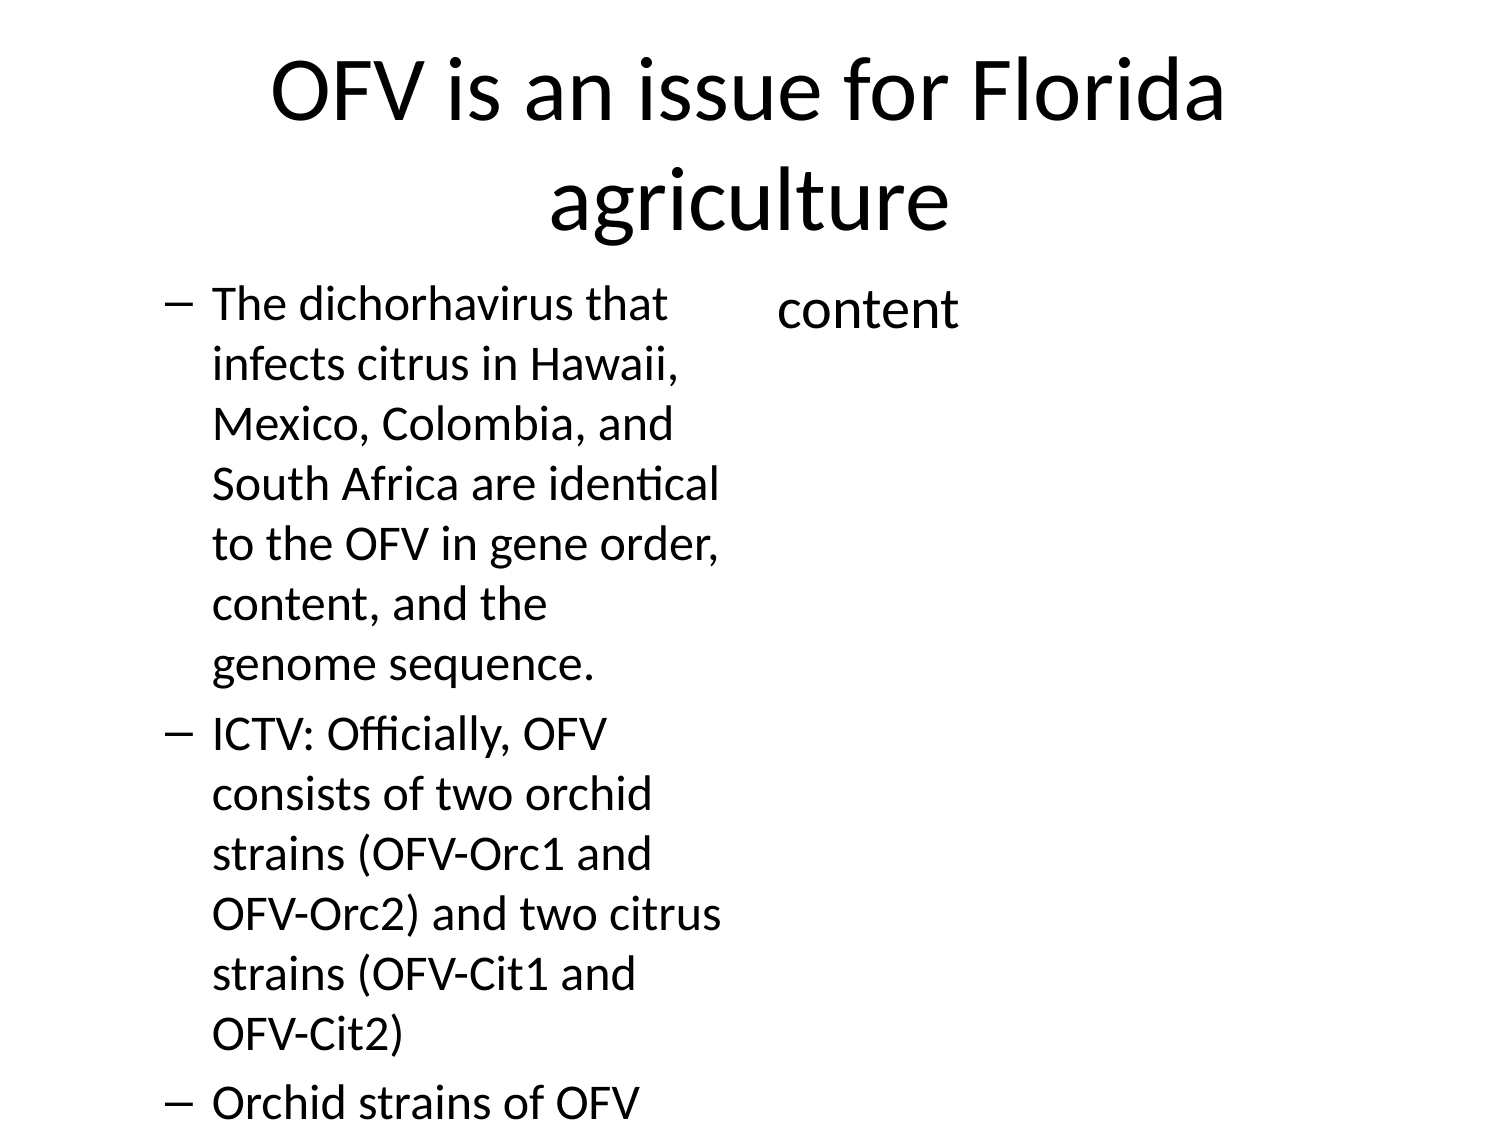

# OFV is an issue for Florida agriculture
The dichorhavirus that infects citrus in Hawaii, Mexico, Colombia, and South Africa are identical to the OFV in gene order, content, and the genome sequence.
ICTV: Officially, OFV consists of two orchid strains (OFV-Orc1 and OFV-Orc2) and two citrus strains (OFV-Cit1 and OFV-Cit2)
Orchid strains of OFV infects citrus (Roy et al. 2020), but none of the citrus strains have been reported from any orchid species
OFV in Florida represents a concern for horticulturists who grow orchids, Liriope, Ophiopogon, or other susceptible Asparagaceae species which are commonly used in landscaping
content